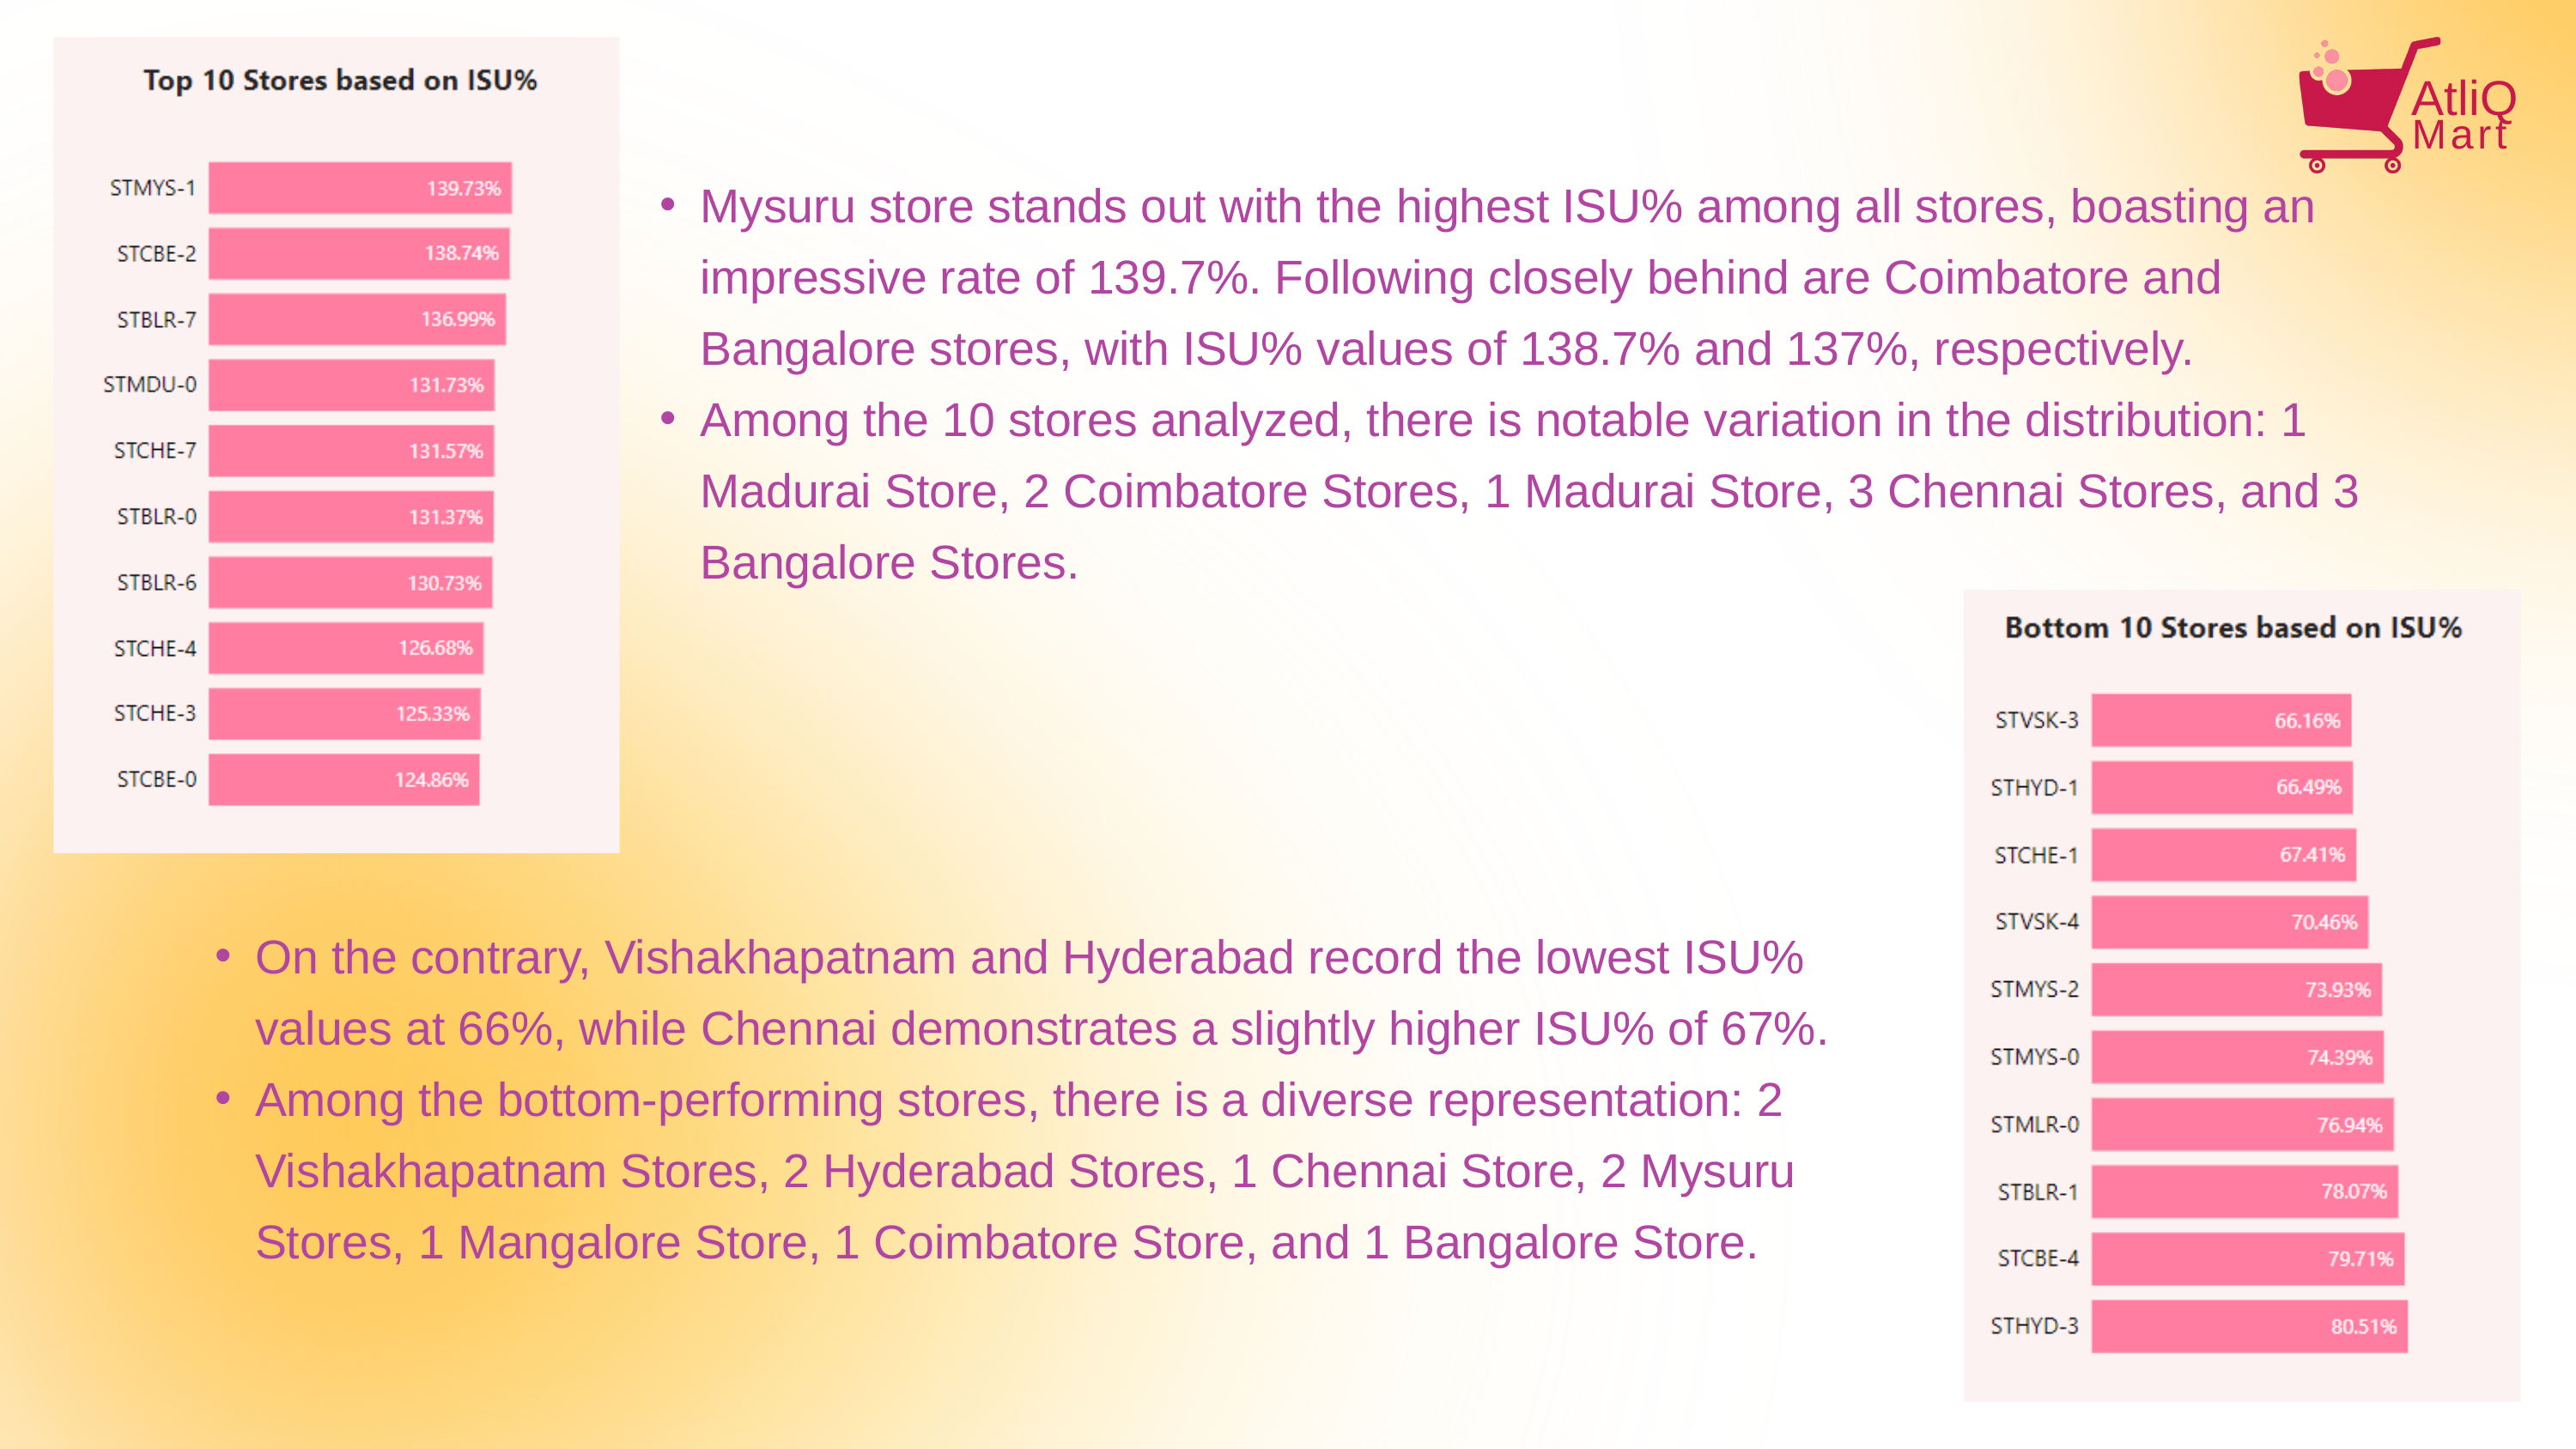

AtliQ
Mart
Mysuru store stands out with the highest ISU% among all stores, boasting an impressive rate of 139.7%. Following closely behind are Coimbatore and Bangalore stores, with ISU% values of 138.7% and 137%, respectively.
Among the 10 stores analyzed, there is notable variation in the distribution: 1 Madurai Store, 2 Coimbatore Stores, 1 Madurai Store, 3 Chennai Stores, and 3 Bangalore Stores.

On the contrary, Vishakhapatnam and Hyderabad record the lowest ISU% values at 66%, while Chennai demonstrates a slightly higher ISU% of 67%.
Among the bottom-performing stores, there is a diverse representation: 2 Vishakhapatnam Stores, 2 Hyderabad Stores, 1 Chennai Store, 2 Mysuru Stores, 1 Mangalore Store, 1 Coimbatore Store, and 1 Bangalore Store.